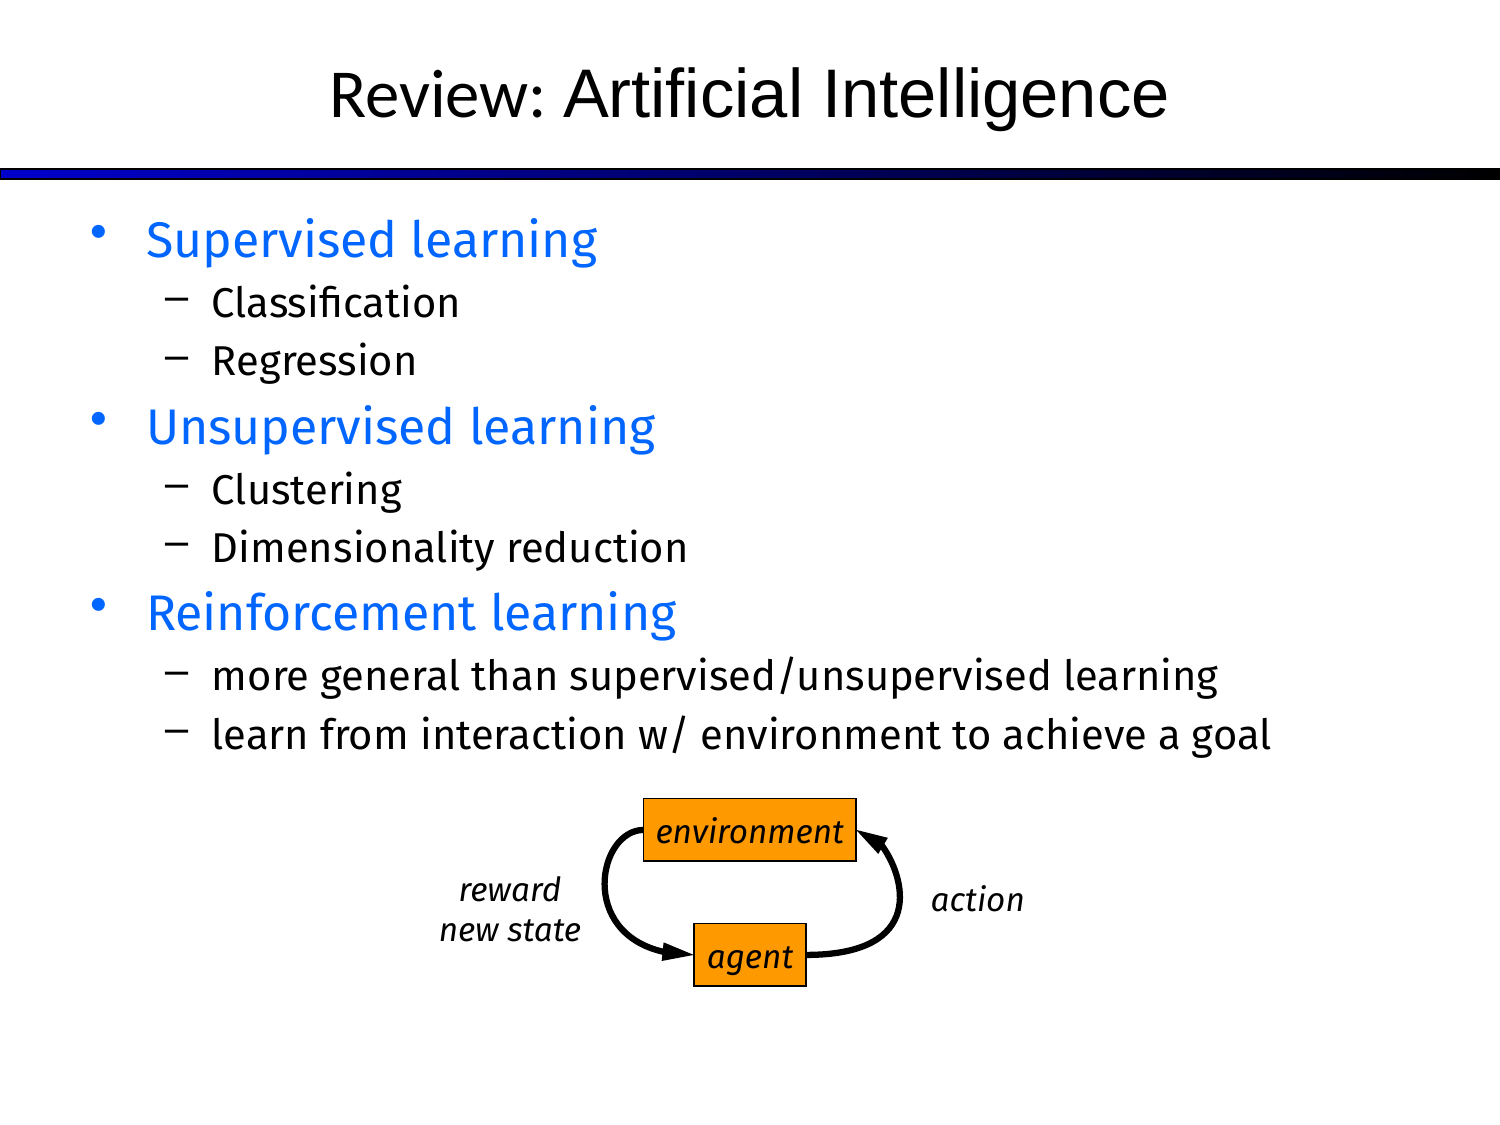

# Review: Artificial Intelligence
Supervised learning
Classification
Regression
Unsupervised learning
Clustering
Dimensionality reduction
Reinforcement learning
more general than supervised/unsupervised learning
learn from interaction w/ environment to achieve a goal

environment
reward
new state
action
agent